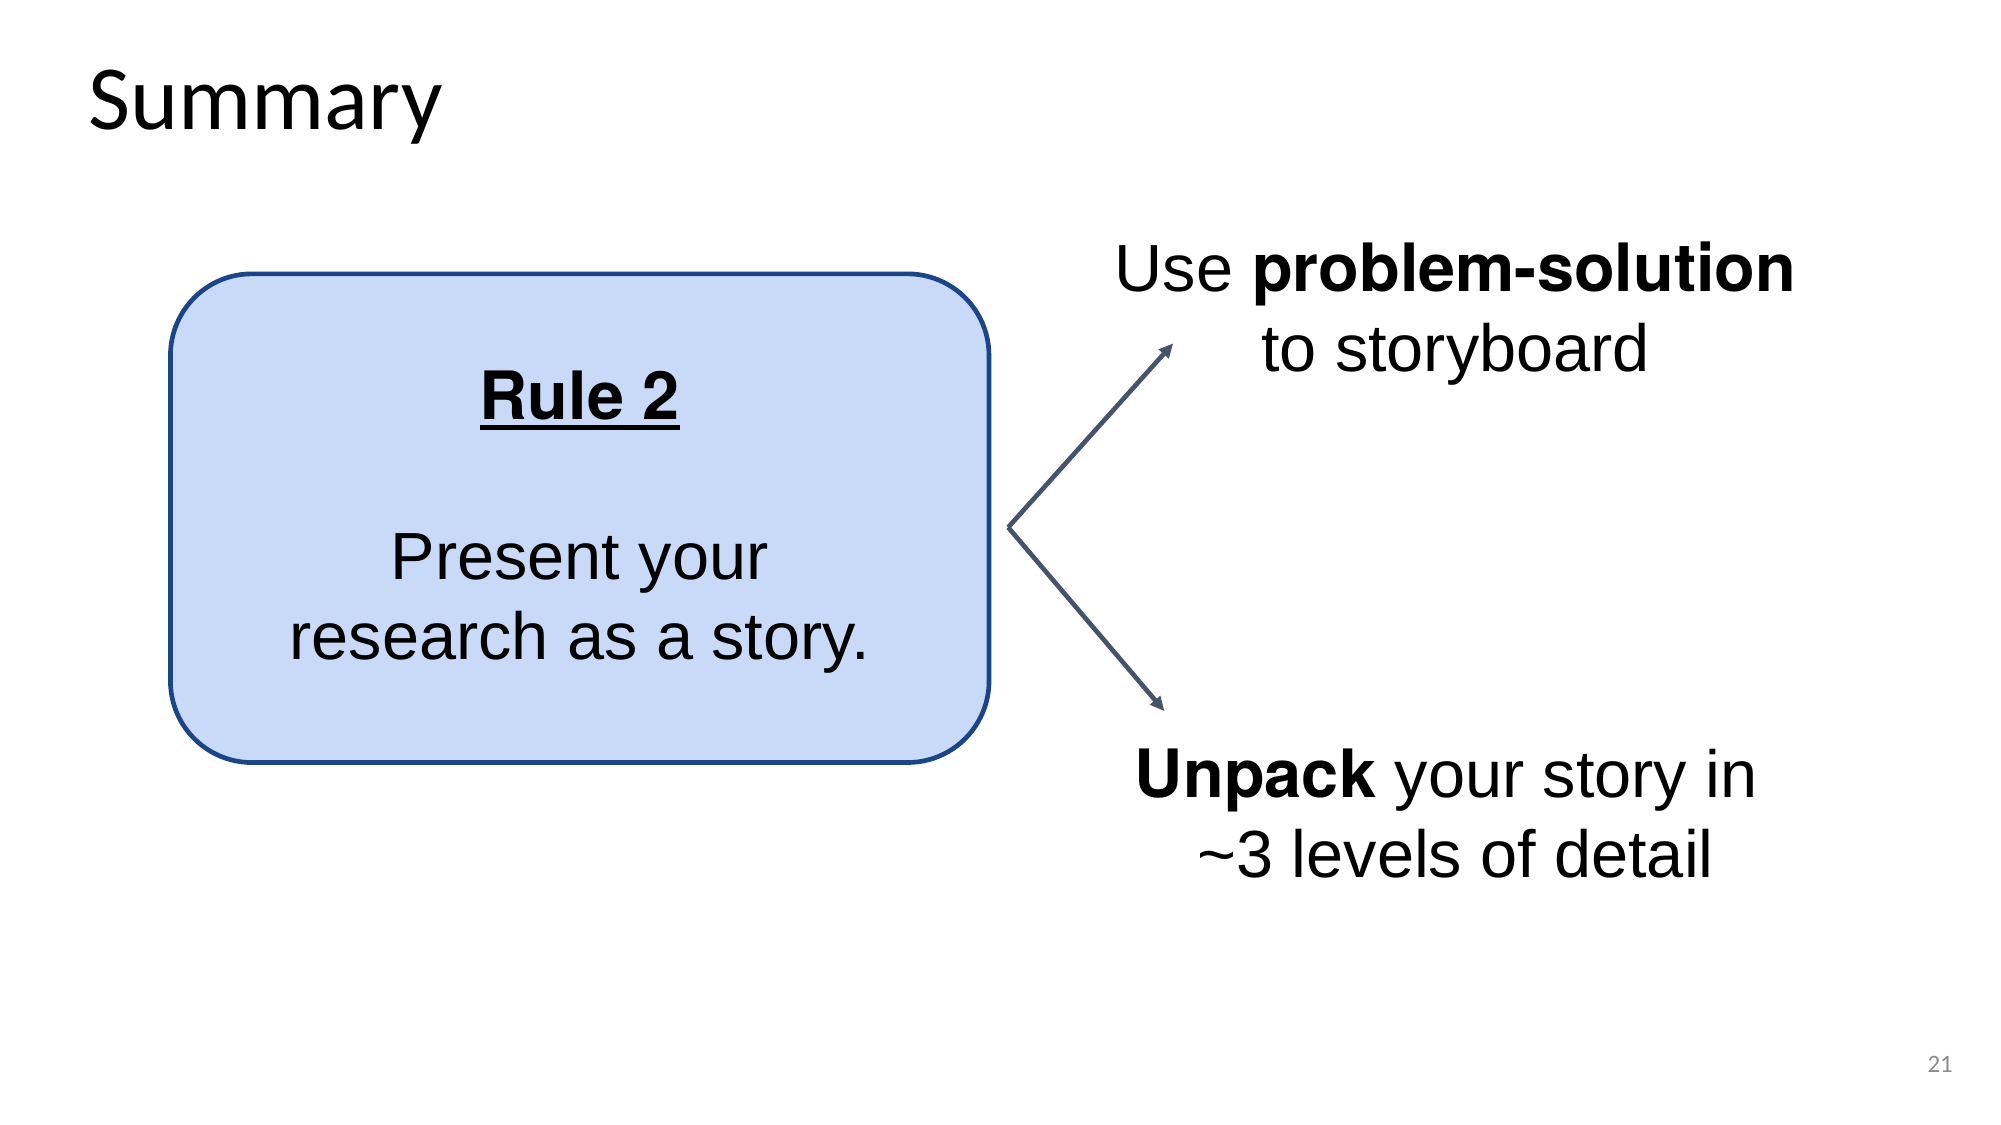

# Summary
Use problem-solution to storyboard

Rule 2

Present your
research as a story.
Unpack your story in
~3 levels of detail
21